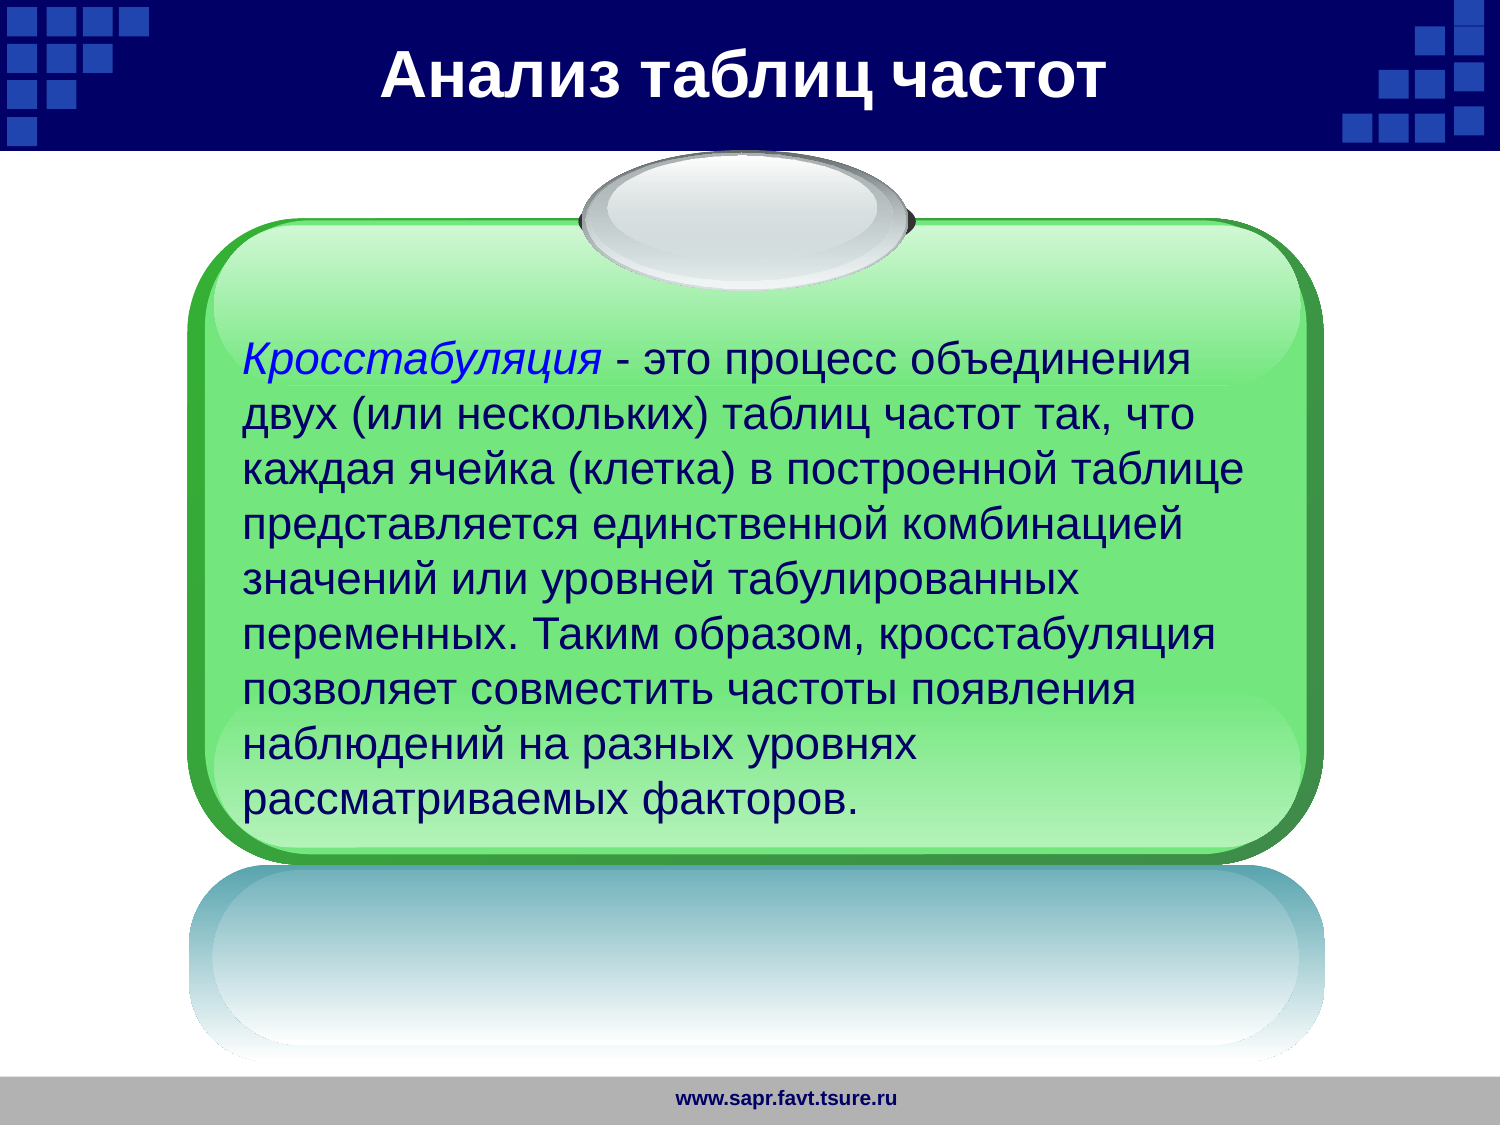

Анализ таблиц частот

Кросстабуляция - это процесс объединения двух (или нескольких) таблиц частот так, что каждая ячейка (клетка) в построенной таблице представляется единственной комбинацией значений или уровней табулированных переменных. Таким образом, кросстабуляция позволяет совместить частоты появления наблюдений на разных уровнях рассматриваемых факторов.

www.sapr.favt.tsure.ru